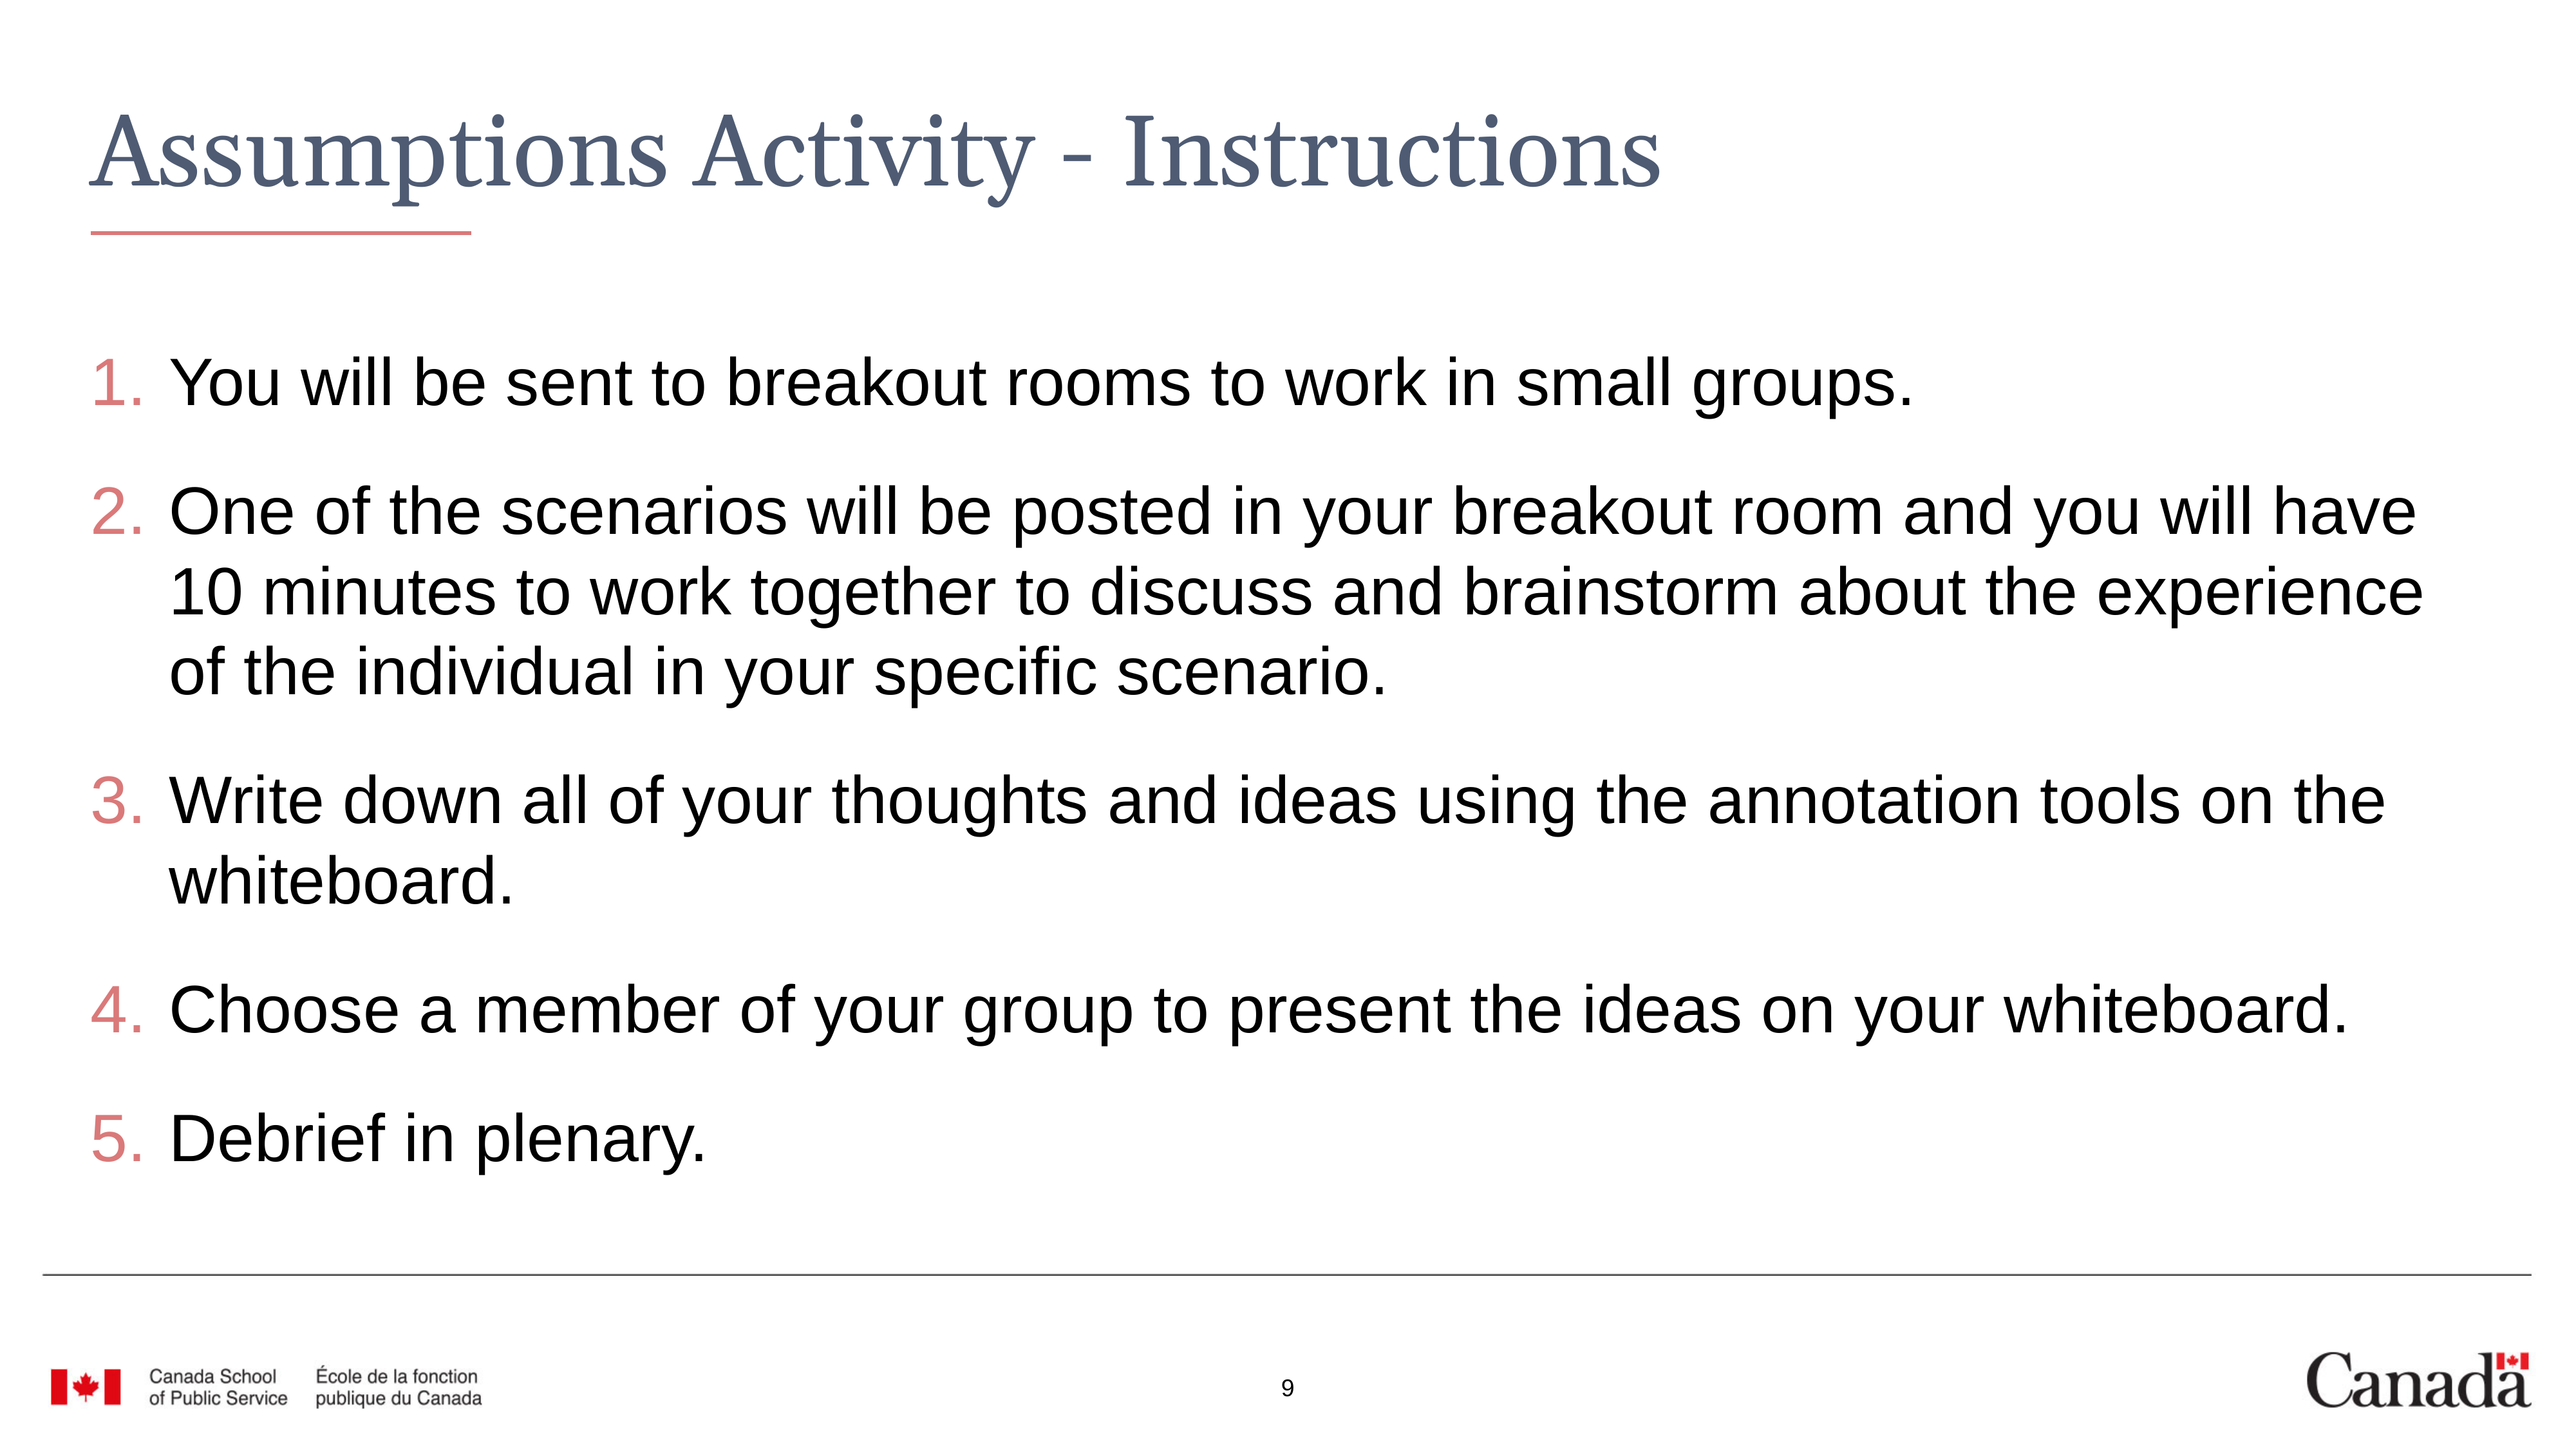

# Assumptions Activity - Instructions

You will be sent to breakout rooms to work in small groups.
One of the scenarios will be posted in your breakout room and you will have 10 minutes to work together to discuss and brainstorm about the experience of the individual in your specific scenario.
Write down all of your thoughts and ideas using the annotation tools on the whiteboard.
Choose a member of your group to present the ideas on your whiteboard.
Debrief in plenary.

9